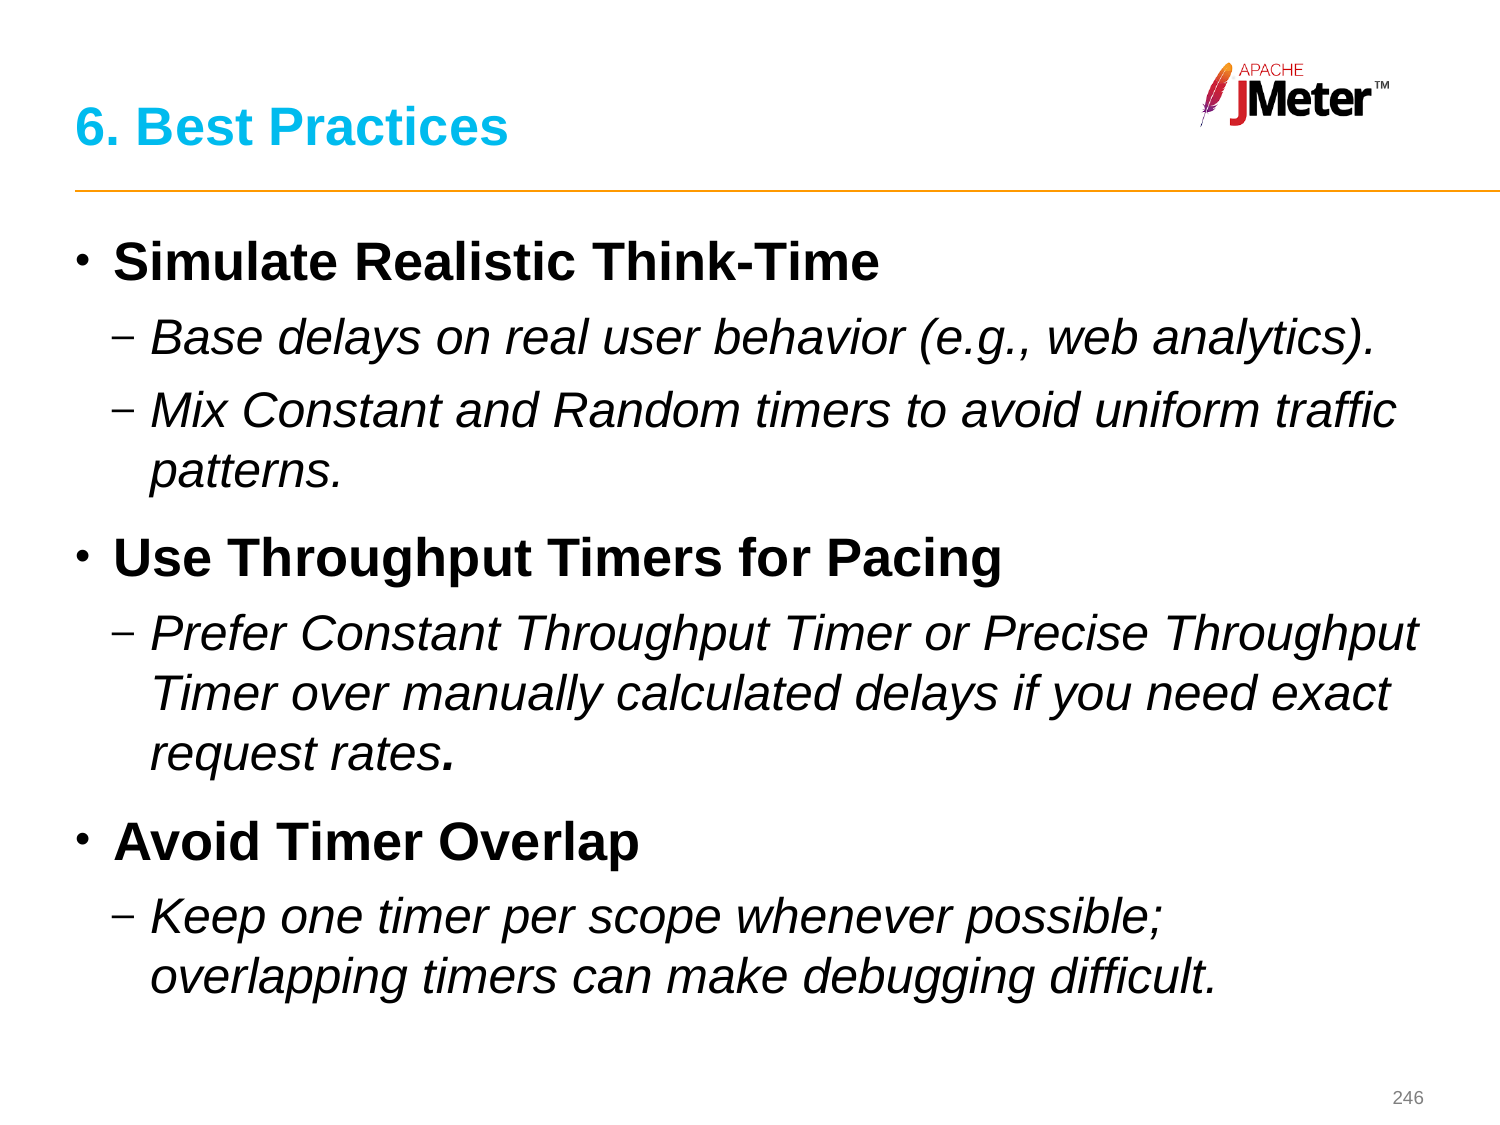

# 6. Best Practices
Simulate Realistic Think-Time
Base delays on real user behavior (e.g., web analytics).
Mix Constant and Random timers to avoid uniform traffic patterns.
Use Throughput Timers for Pacing
Prefer Constant Throughput Timer or Precise Throughput Timer over manually calculated delays if you need exact request rates.
Avoid Timer Overlap
Keep one timer per scope whenever possible; overlapping timers can make debugging difficult.